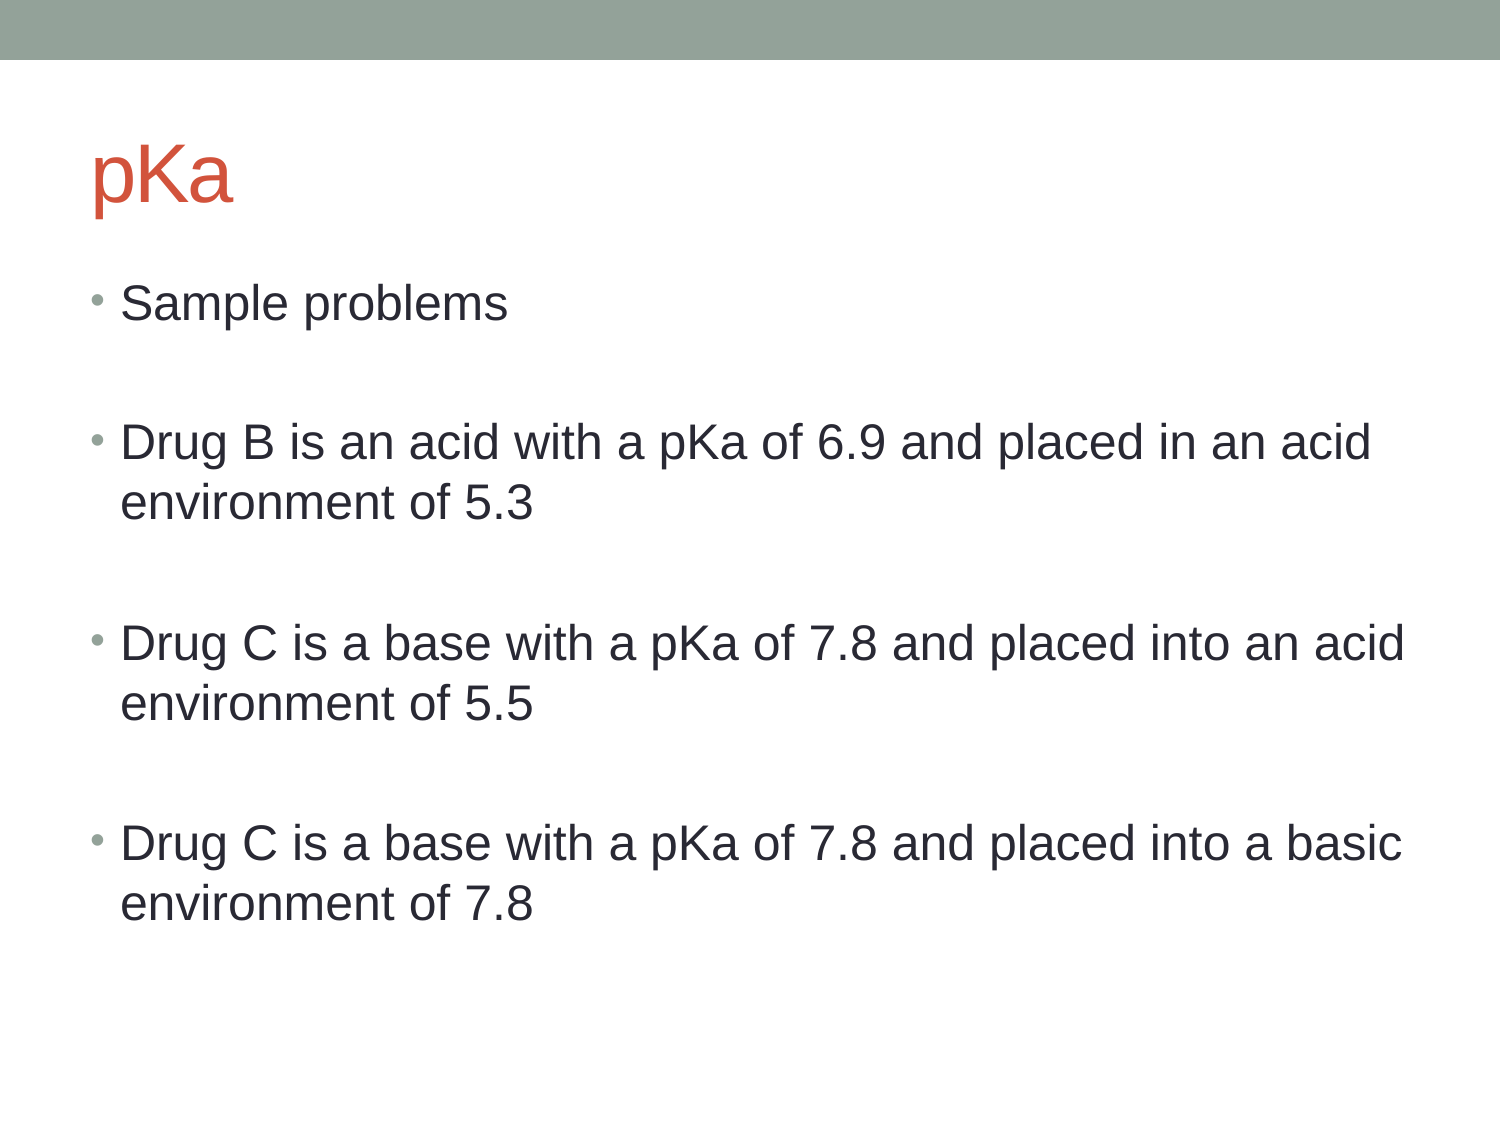

# pKa
Sample problems

Drug B is an acid with a pKa of 6.9 and placed in an acid environment of 5.3

Drug C is a base with a pKa of 7.8 and placed into an acid environment of 5.5

Drug C is a base with a pKa of 7.8 and placed into a basic environment of 7.8